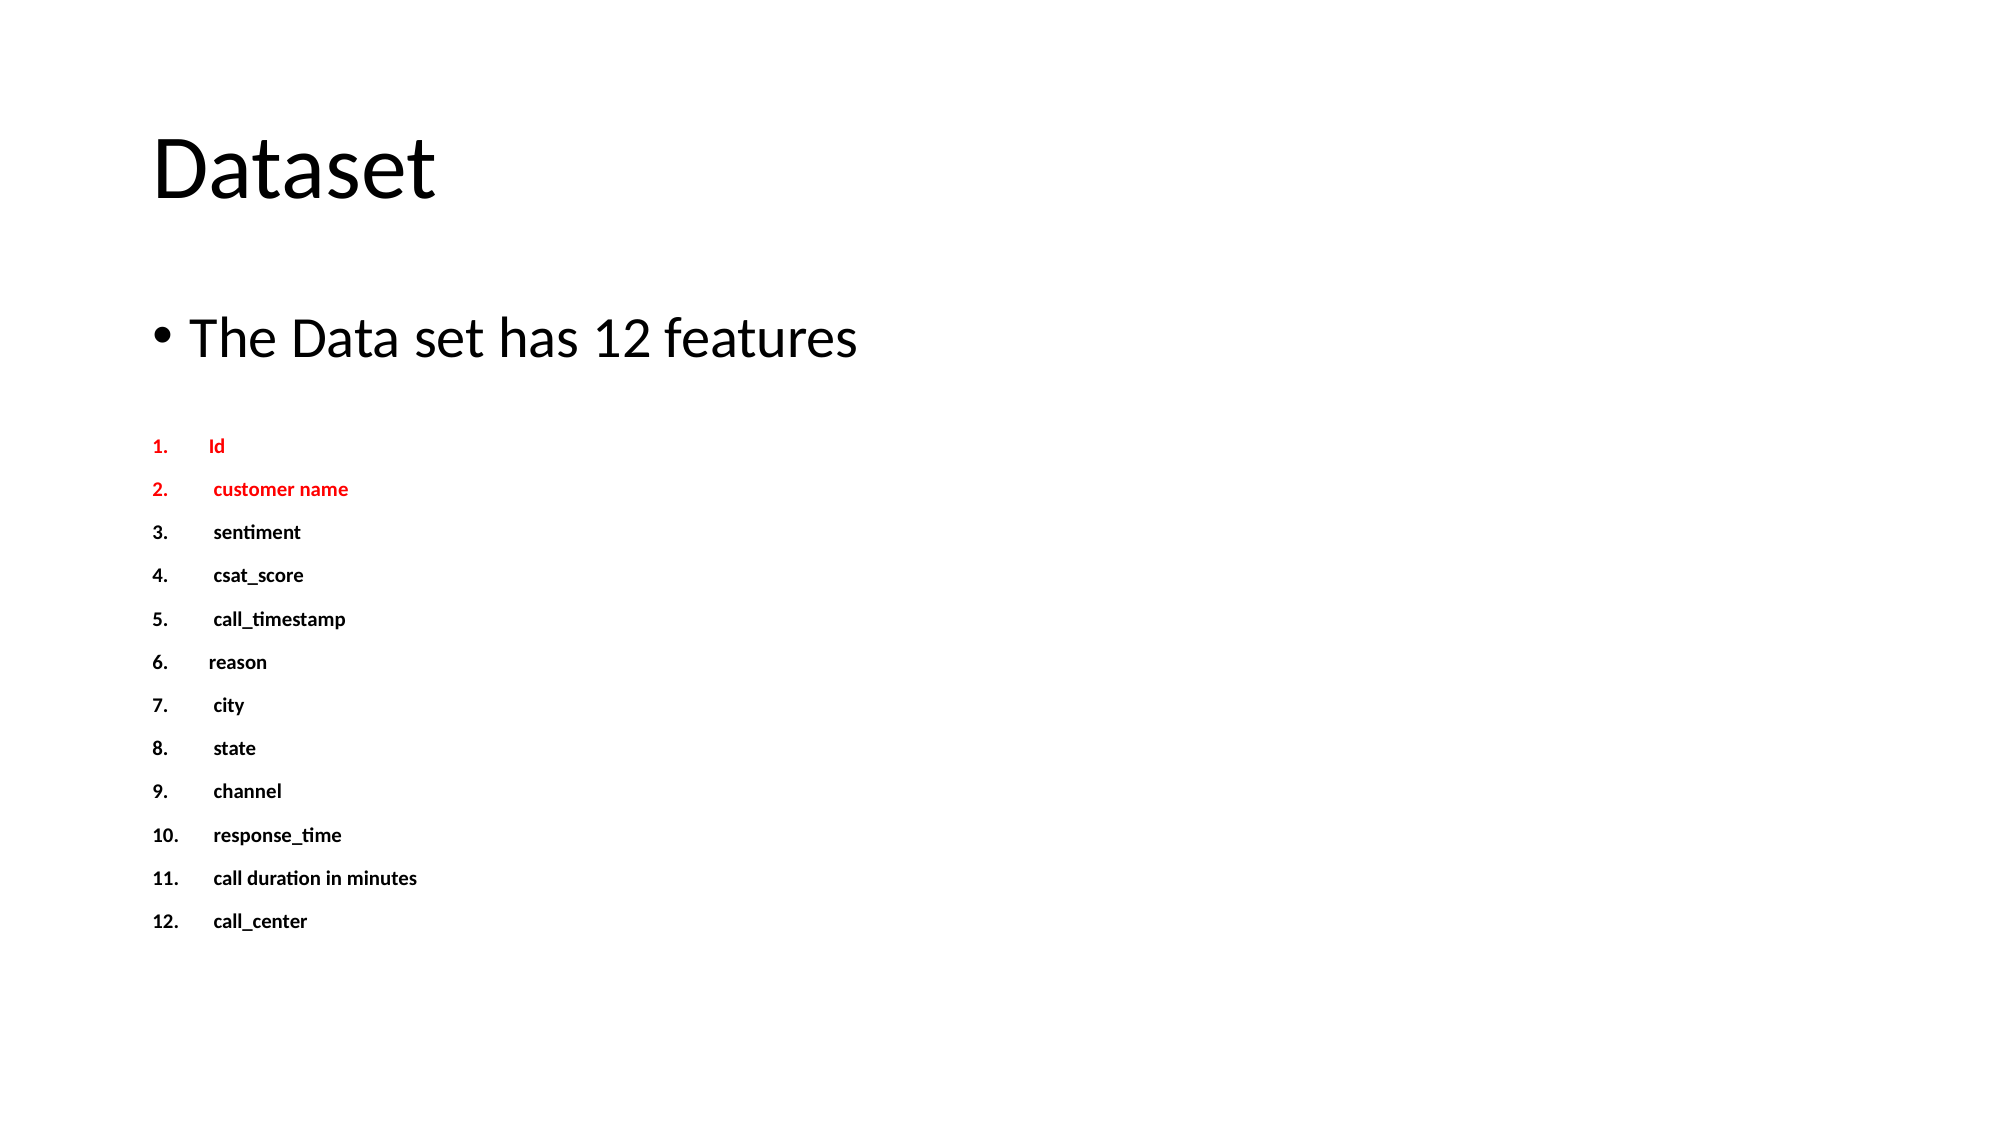

# Dataset
The Data set has 12 features
Id
 customer name
 sentiment
 csat_score
 call_timestamp
reason
 city
 state
 channel
 response_time
 call duration in minutes
 call_center